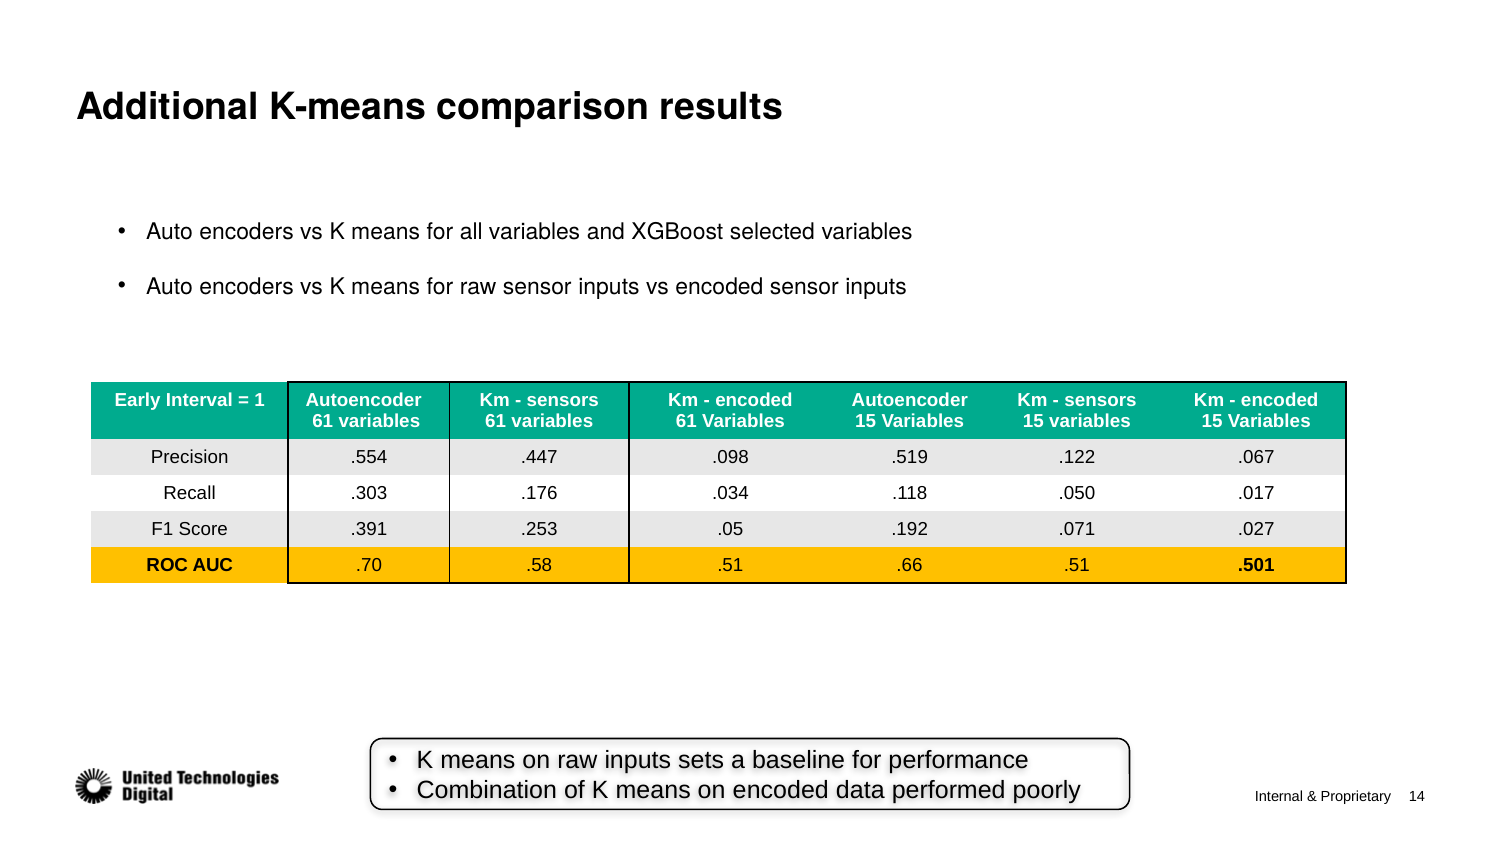

# Additional K-means comparison results
Auto encoders vs K means for all variables and XGBoost selected variables

Auto encoders vs K means for raw sensor inputs vs encoded sensor inputs

| Early Interval = 1 | Autoencoder 61 variables | Km - sensors 61 variables | Km - encoded 61 Variables | Autoencoder 15 Variables | Km - sensors 15 variables | Km - encoded 15 Variables |
| --- | --- | --- | --- | --- | --- | --- |
| Precision | .554 | .447 | .098 | .519 | .122 | .067 |
| Recall | .303 | .176 | .034 | .118 | .050 | .017 |
| F1 Score | .391 | .253 | .05 | .192 | .071 | .027 |
| ROC AUC | .70 | .58 | .51 | .66 | .51 | .501 |
K means on raw inputs sets a baseline for performance
Combination of K means on encoded data performed poorly